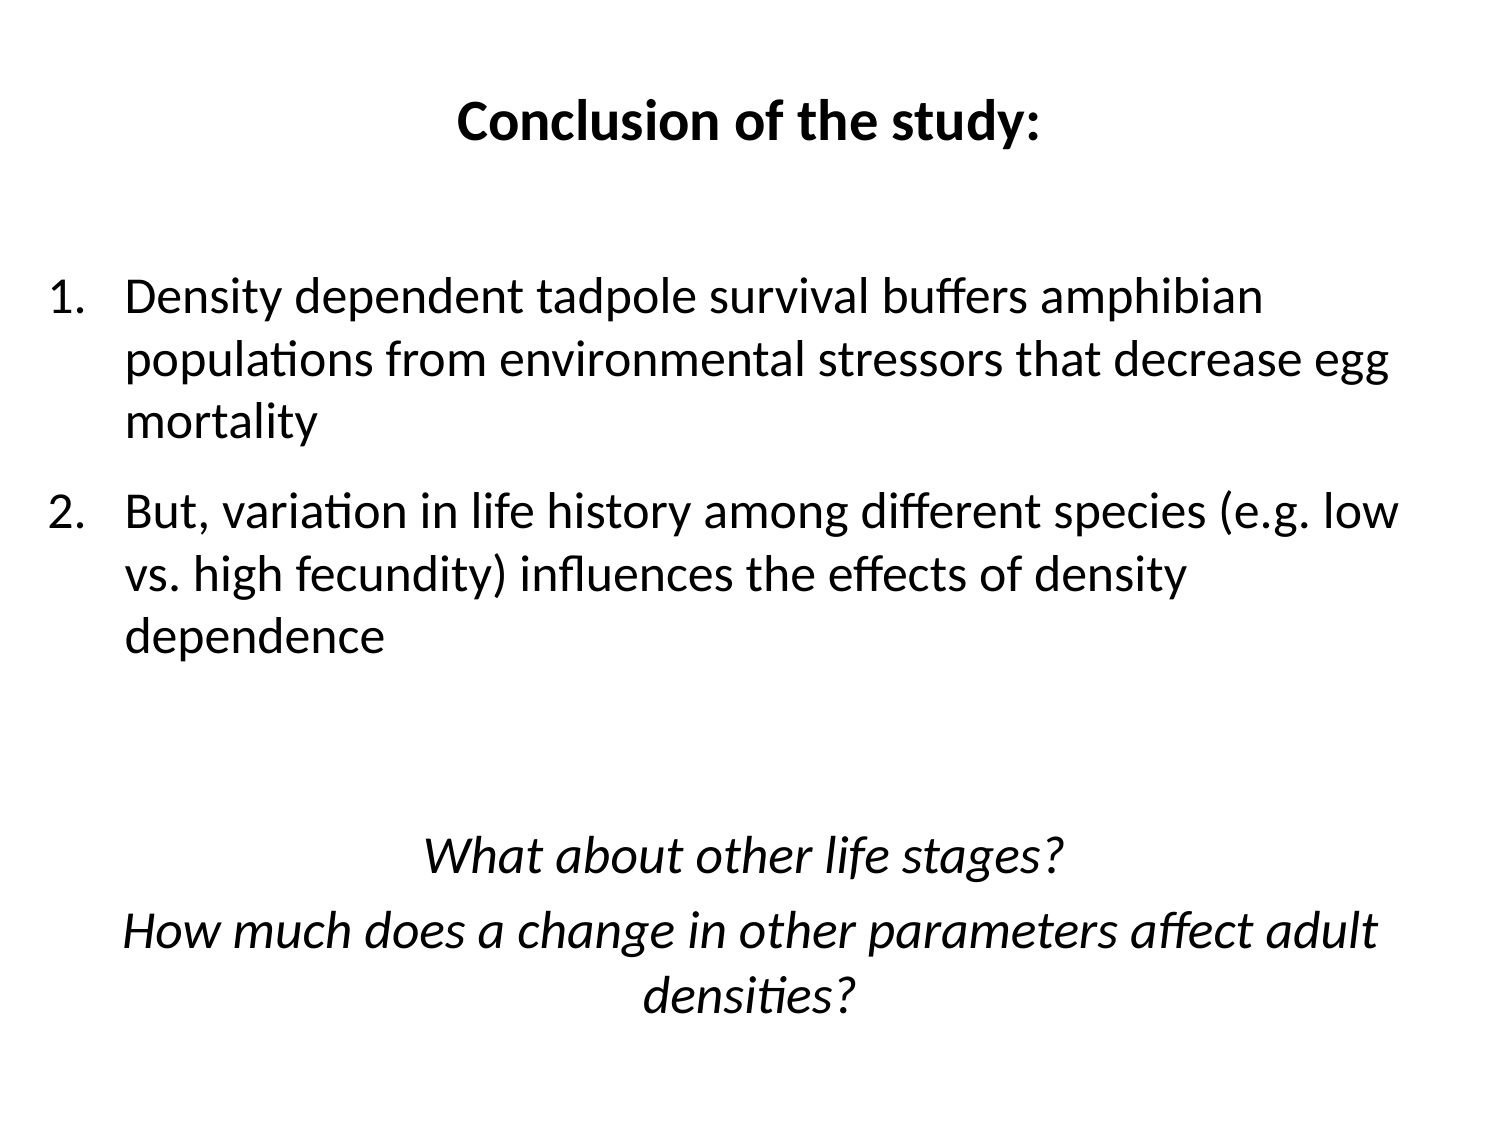

Conclusion of the study:

Density dependent tadpole survival buffers amphibian populations from environmental stressors that decrease egg mortality

But, variation in life history among different species (e.g. low vs. high fecundity) influences the effects of density dependence

What about other life stages?
How much does a change in other parameters affect adult densities?